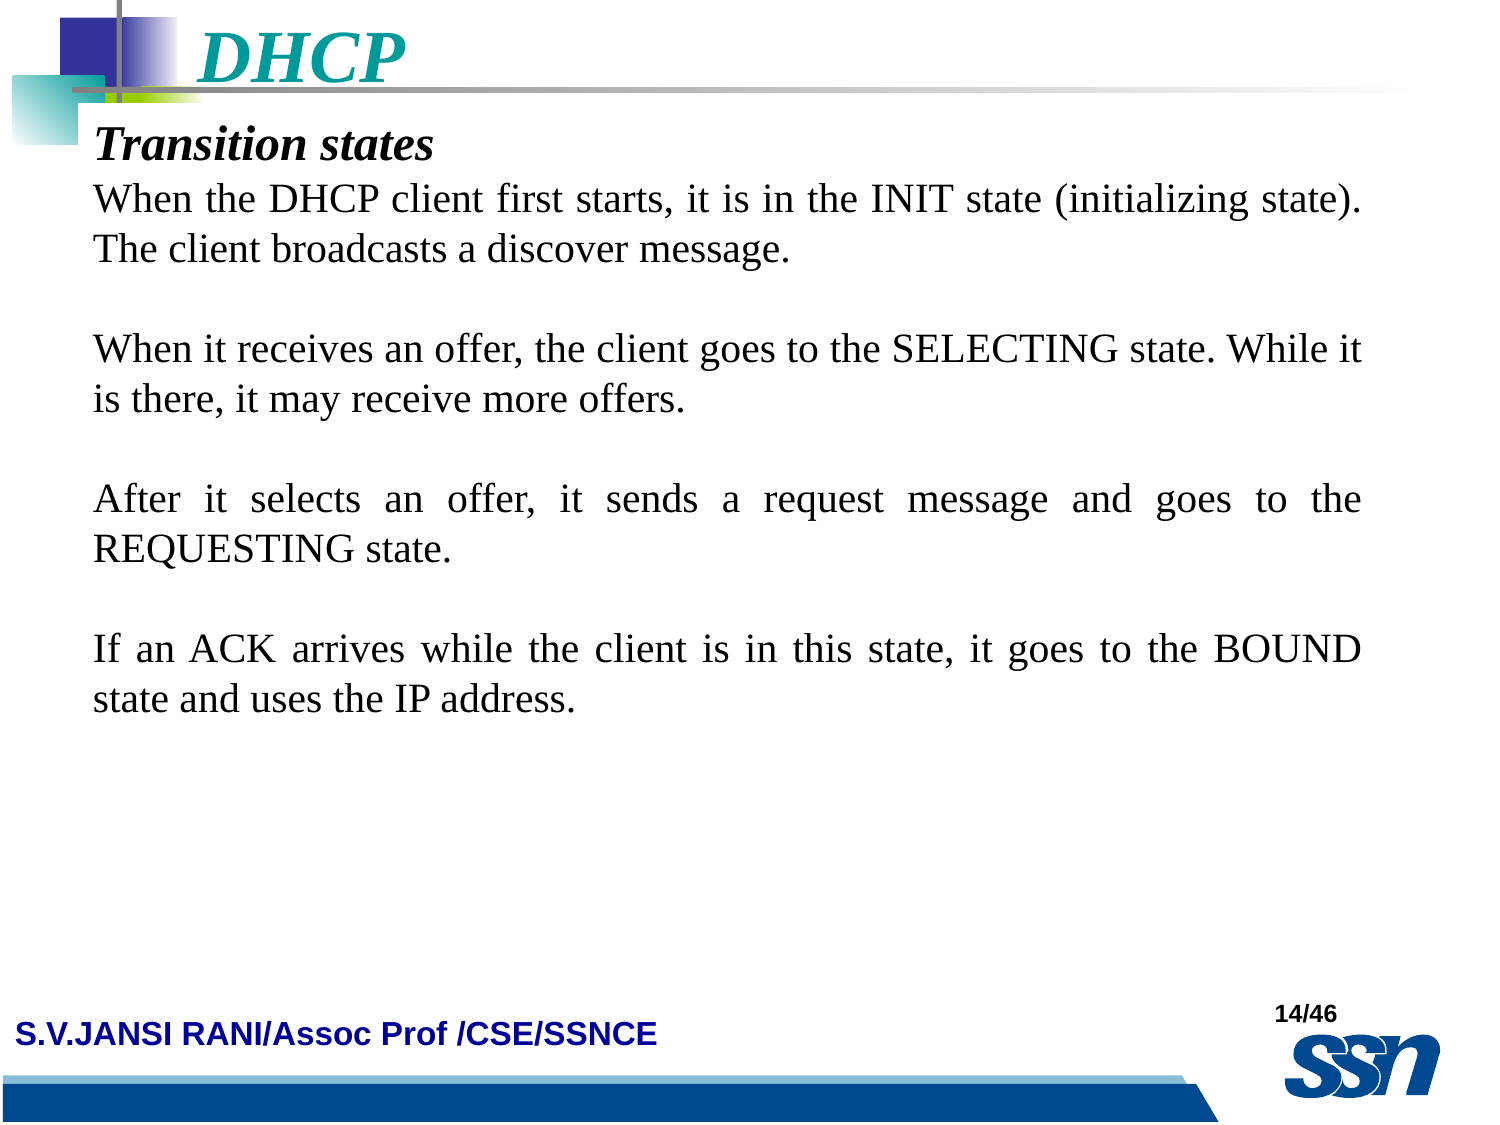

DHCP

Transition states
When the DHCP client first starts, it is in the INIT state (initializing state). The client broadcasts a discover message.

When it receives an offer, the client goes to the SELECTING state. While it is there, it may receive more offers.

After it selects an offer, it sends a request message and goes to the REQUESTING state.

If an ACK arrives while the client is in this state, it goes to the BOUND state and uses the IP address.